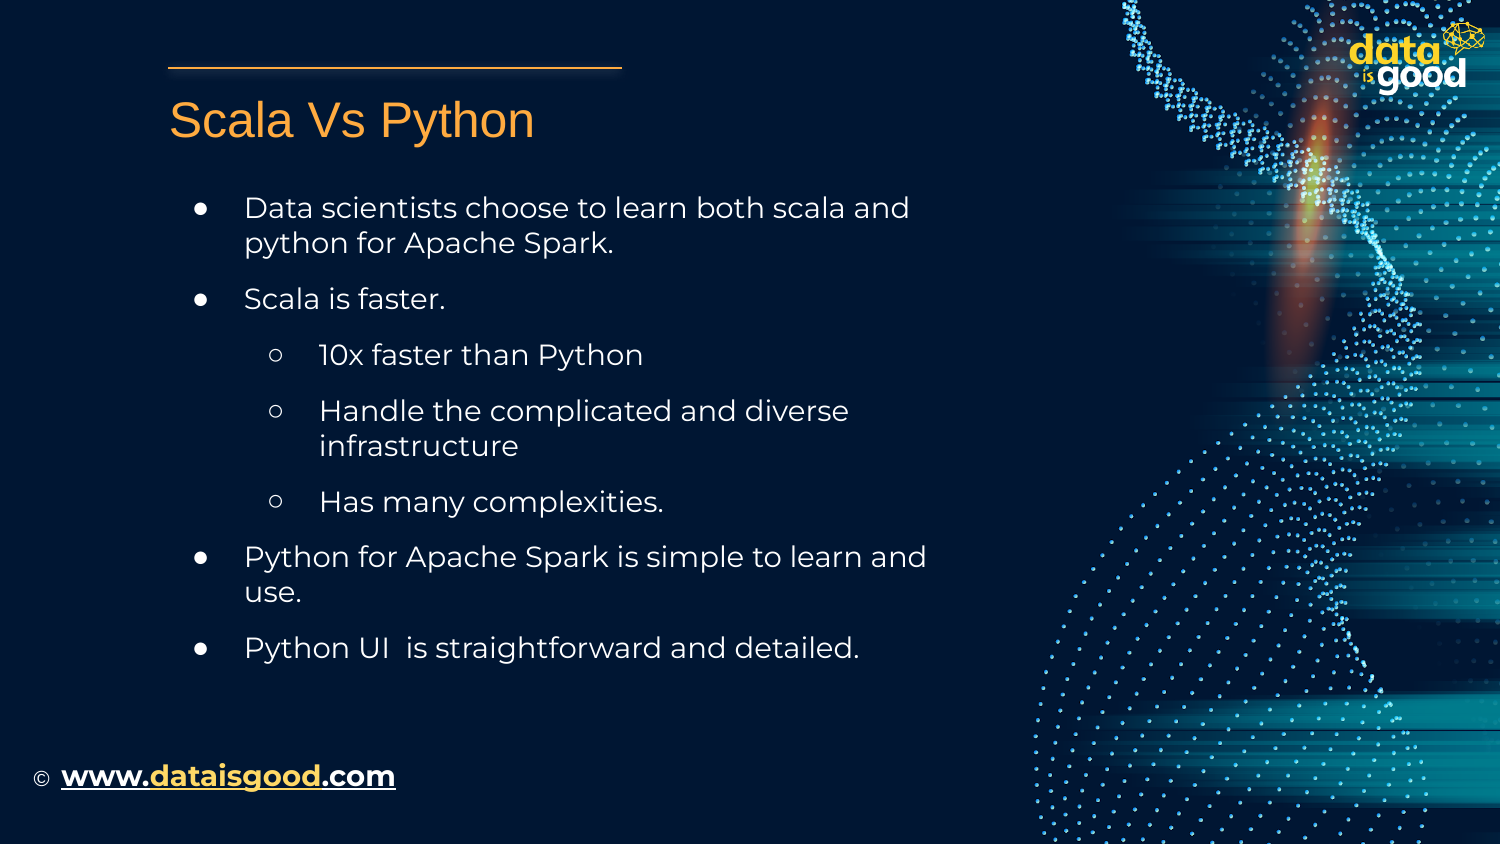

# Scala Vs Python
Data scientists choose to learn both scala and python for Apache Spark.
Scala is faster.
10x faster than Python
Handle the complicated and diverse infrastructure
Has many complexities.
Python for Apache Spark is simple to learn and use.
Python UI  is straightforward and detailed.